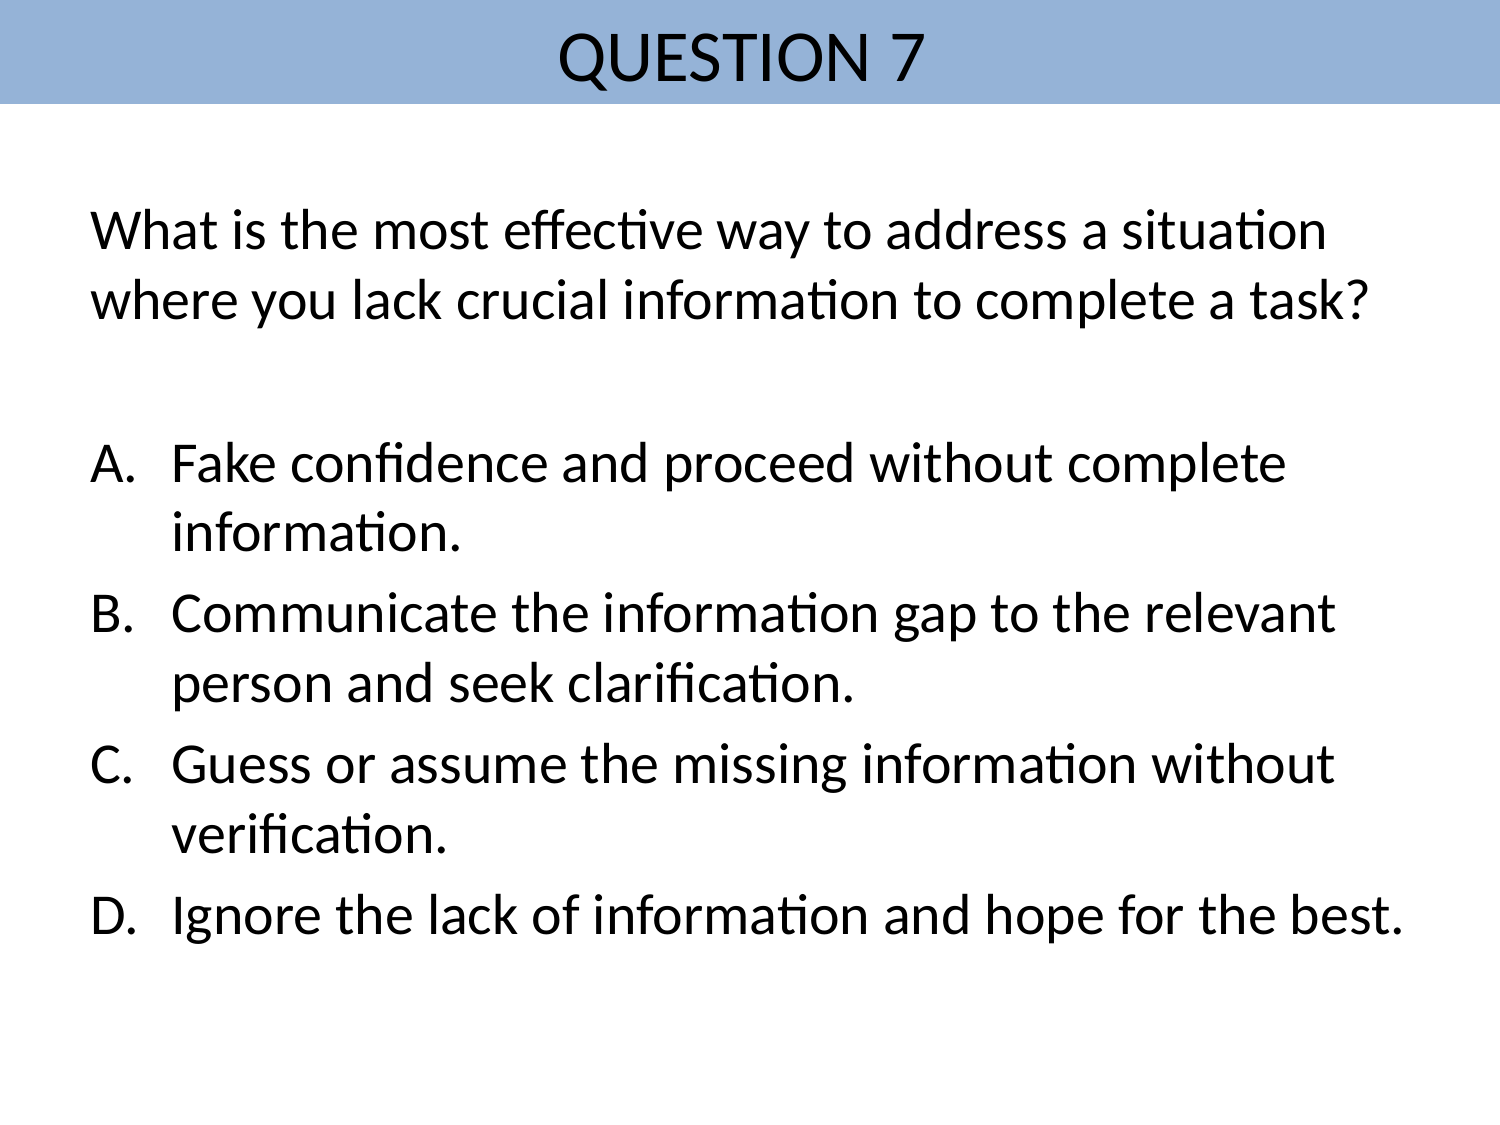

# QUESTION 7
What is the most effective way to address a situation where you lack crucial information to complete a task?

Fake confidence and proceed without complete information.
Communicate the information gap to the relevant person and seek clarification.
Guess or assume the missing information without verification.
Ignore the lack of information and hope for the best.